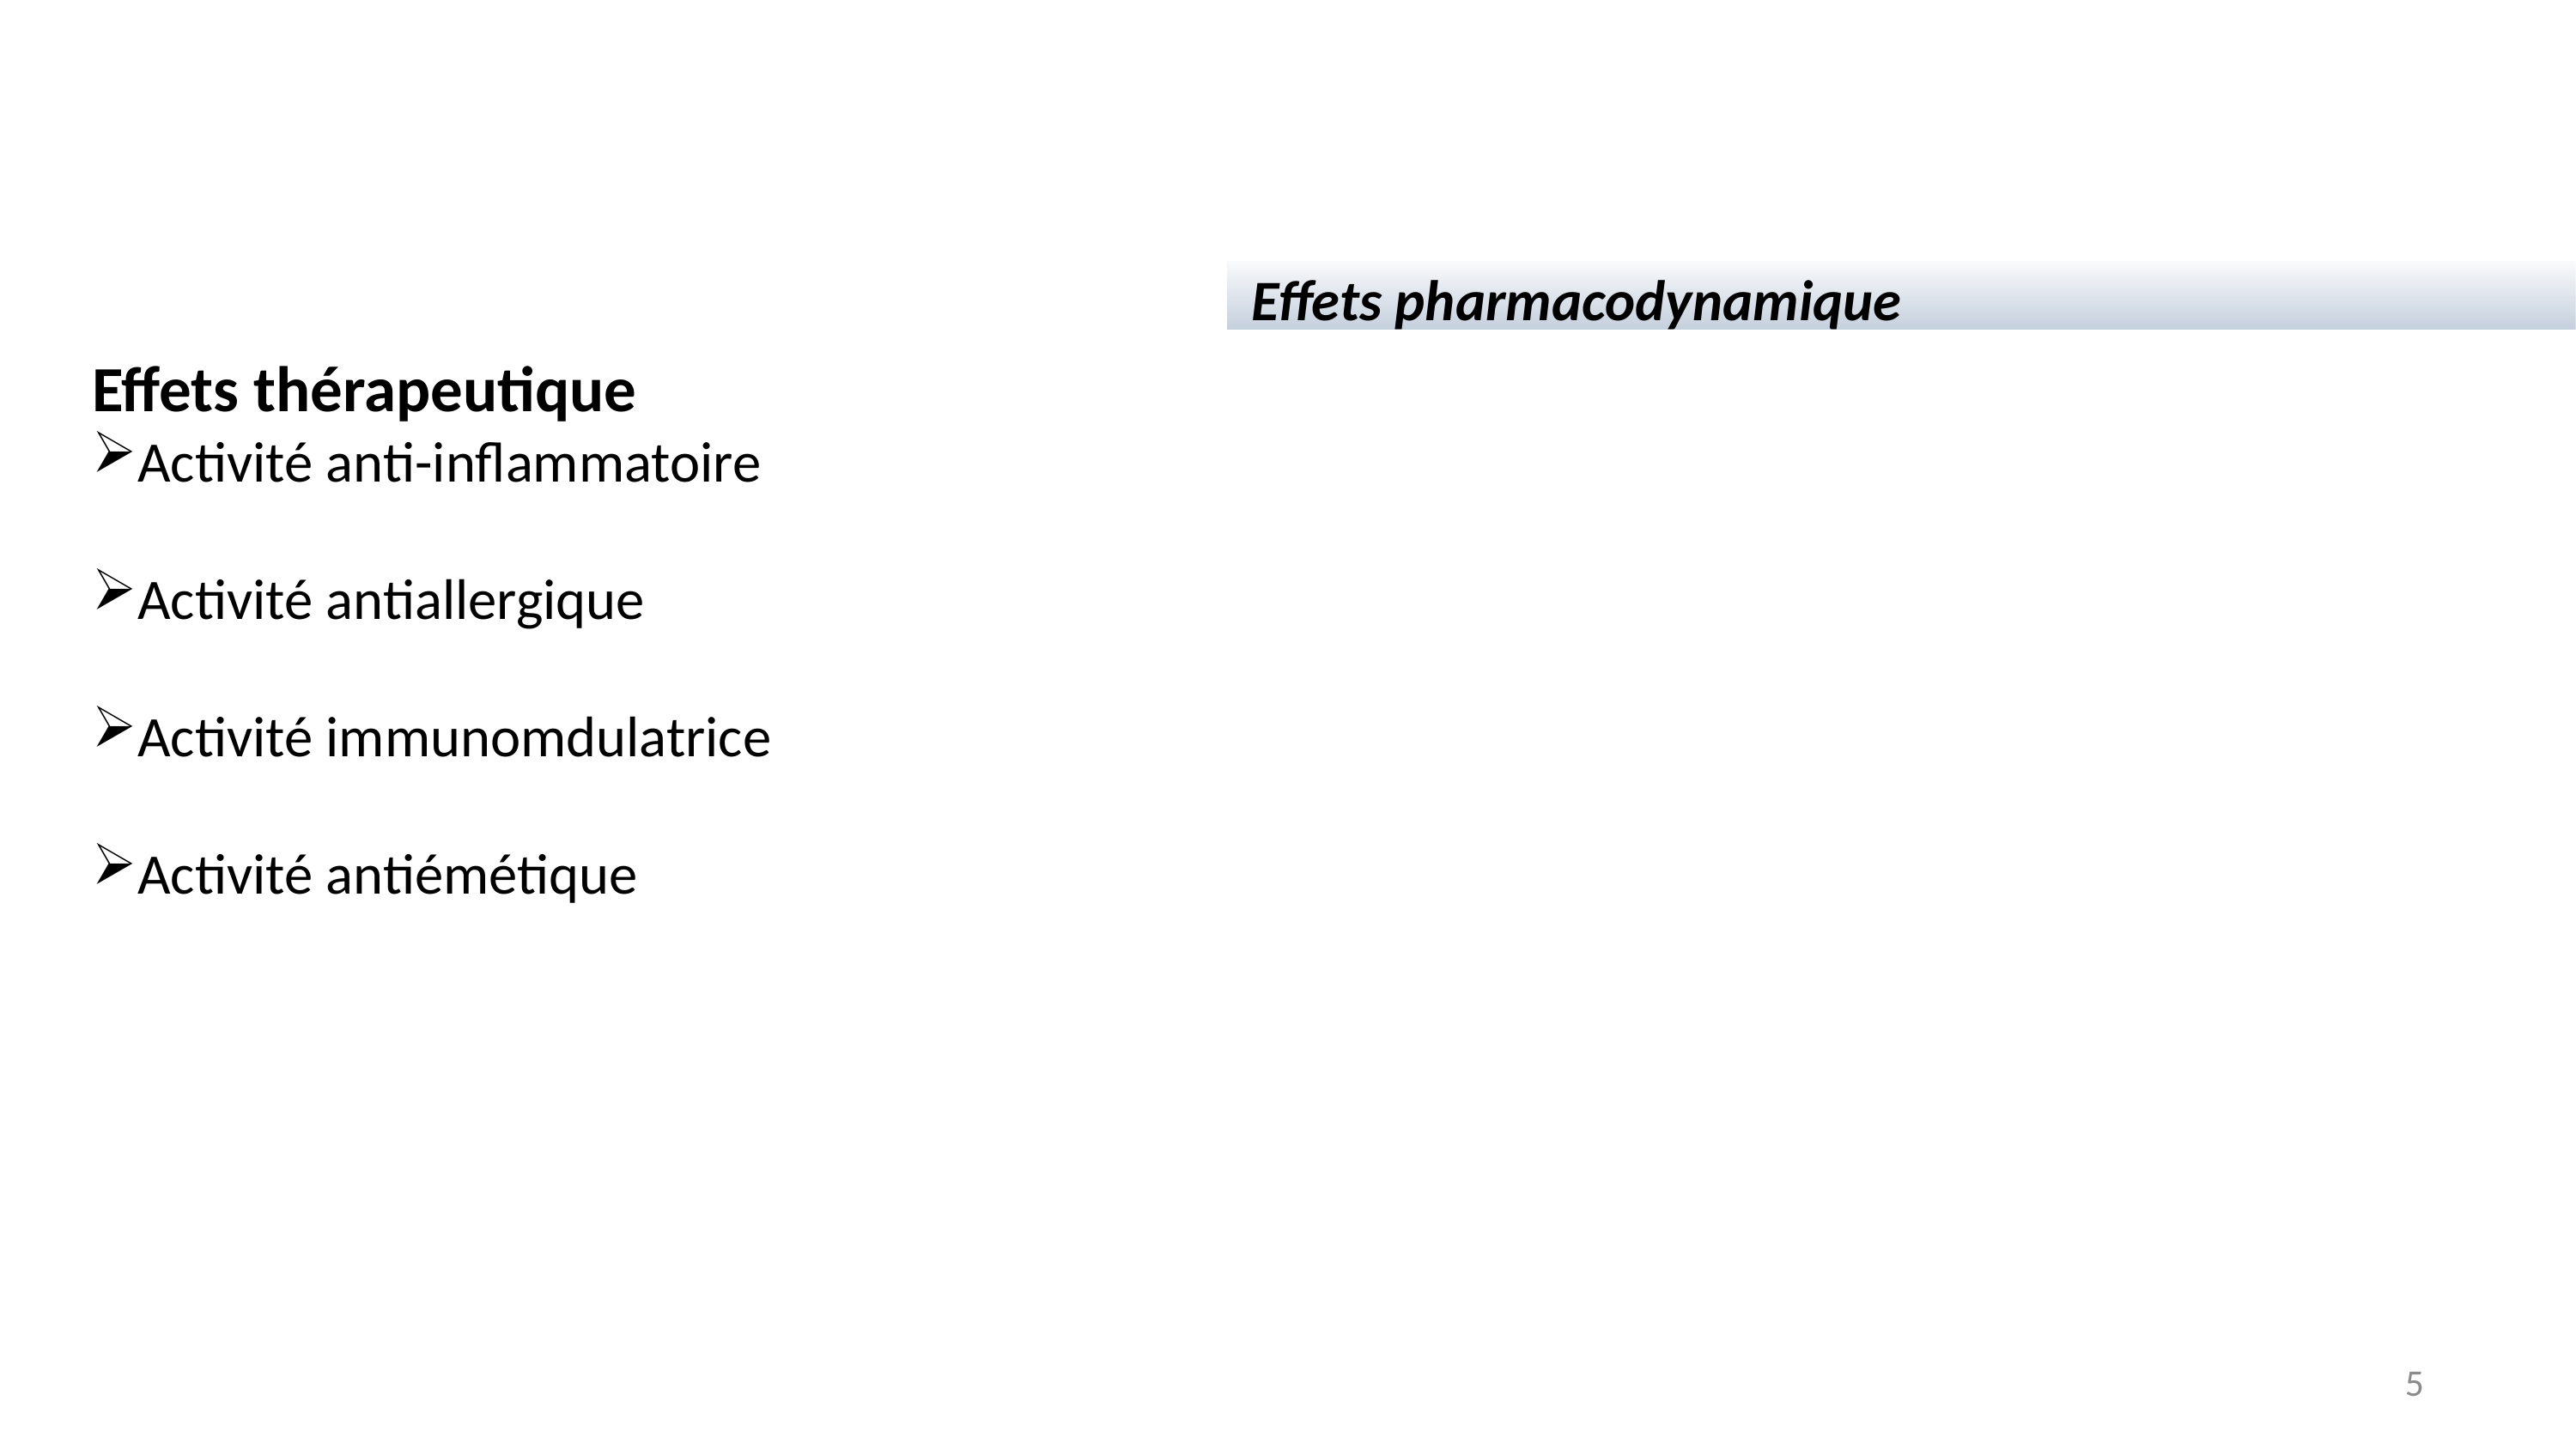

Effets pharmacodynamique
Effets thérapeutique
Activité anti-inflammatoire

Activité antiallergique

Activité immunomdulatrice

Activité antiémétique

5